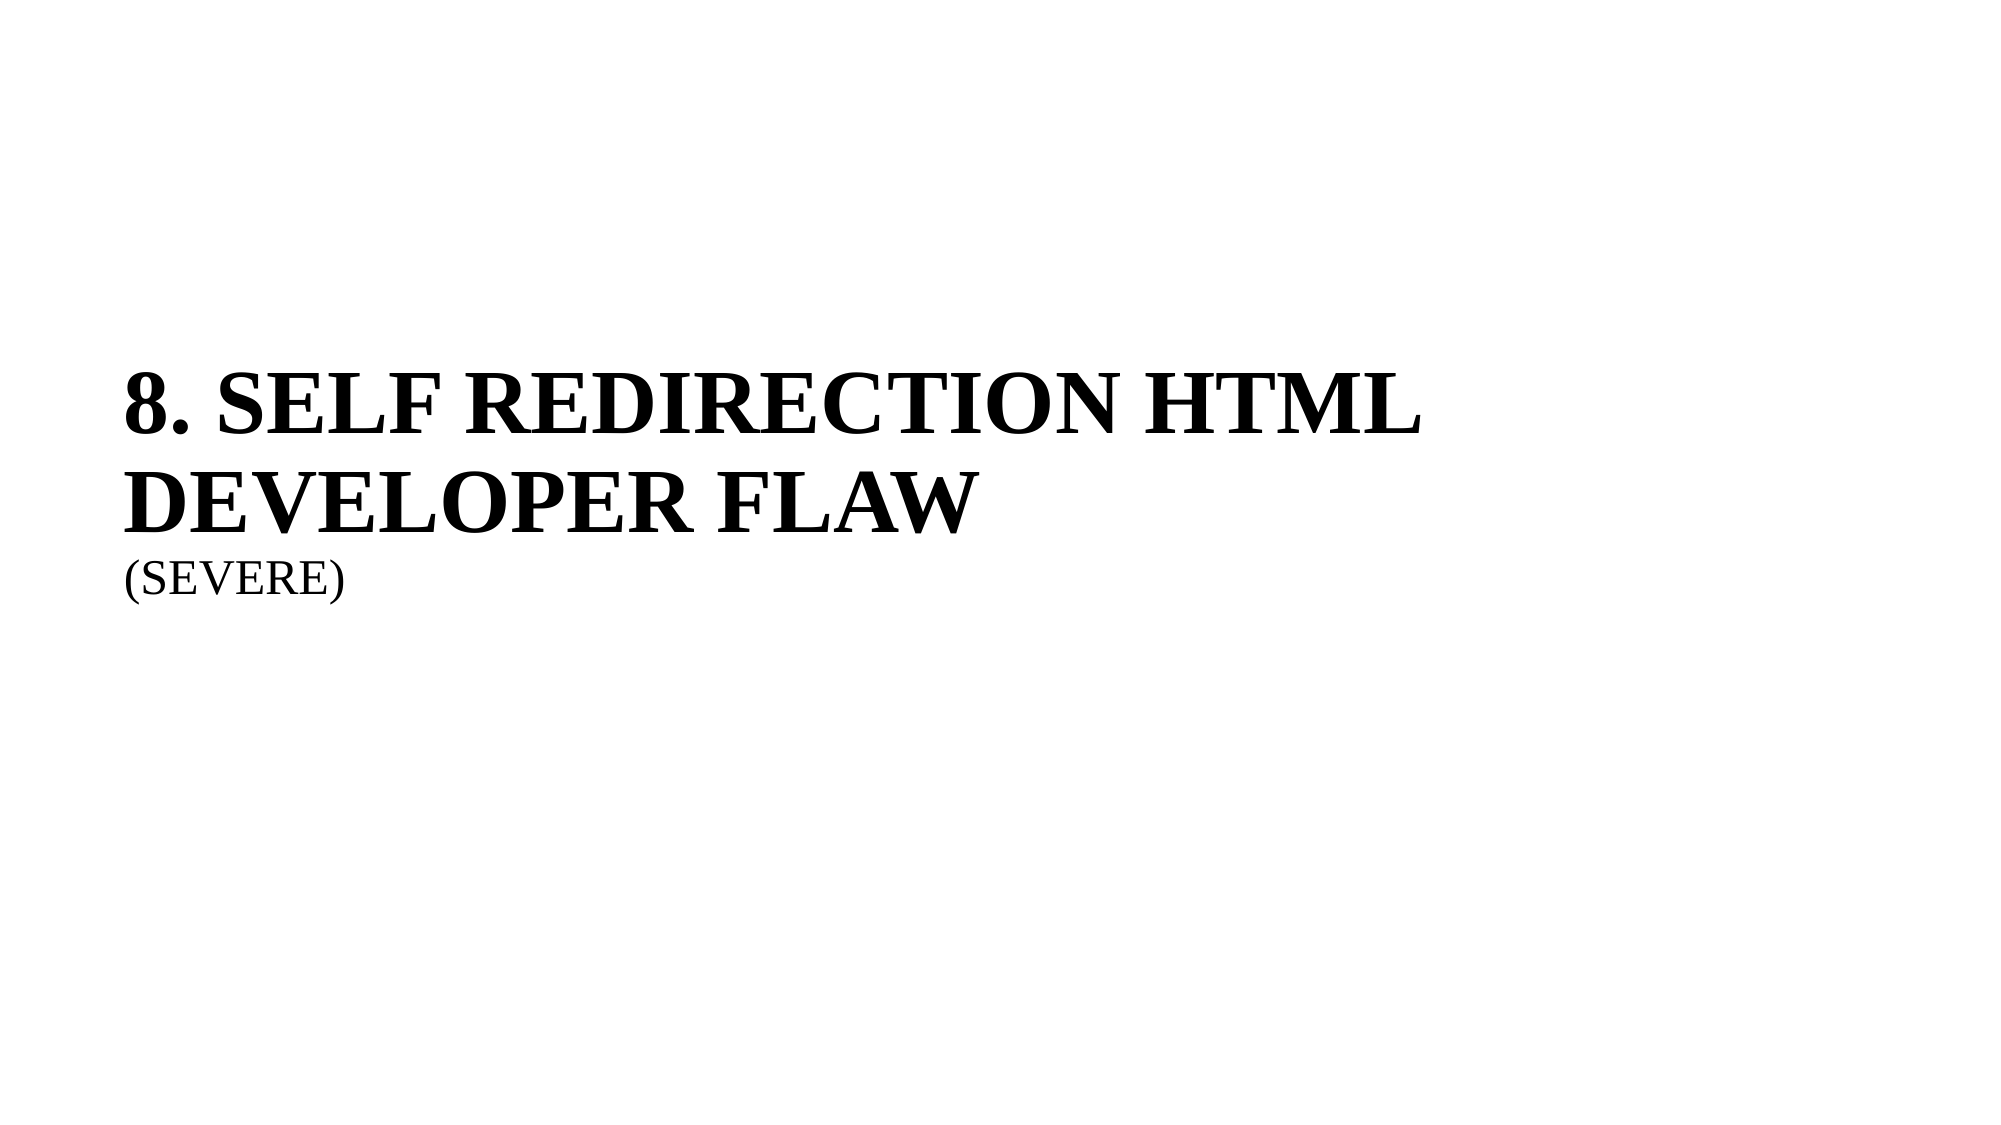

# 8. SELF REDIRECTION HTML DEVELOPER FLAW (SEVERE)